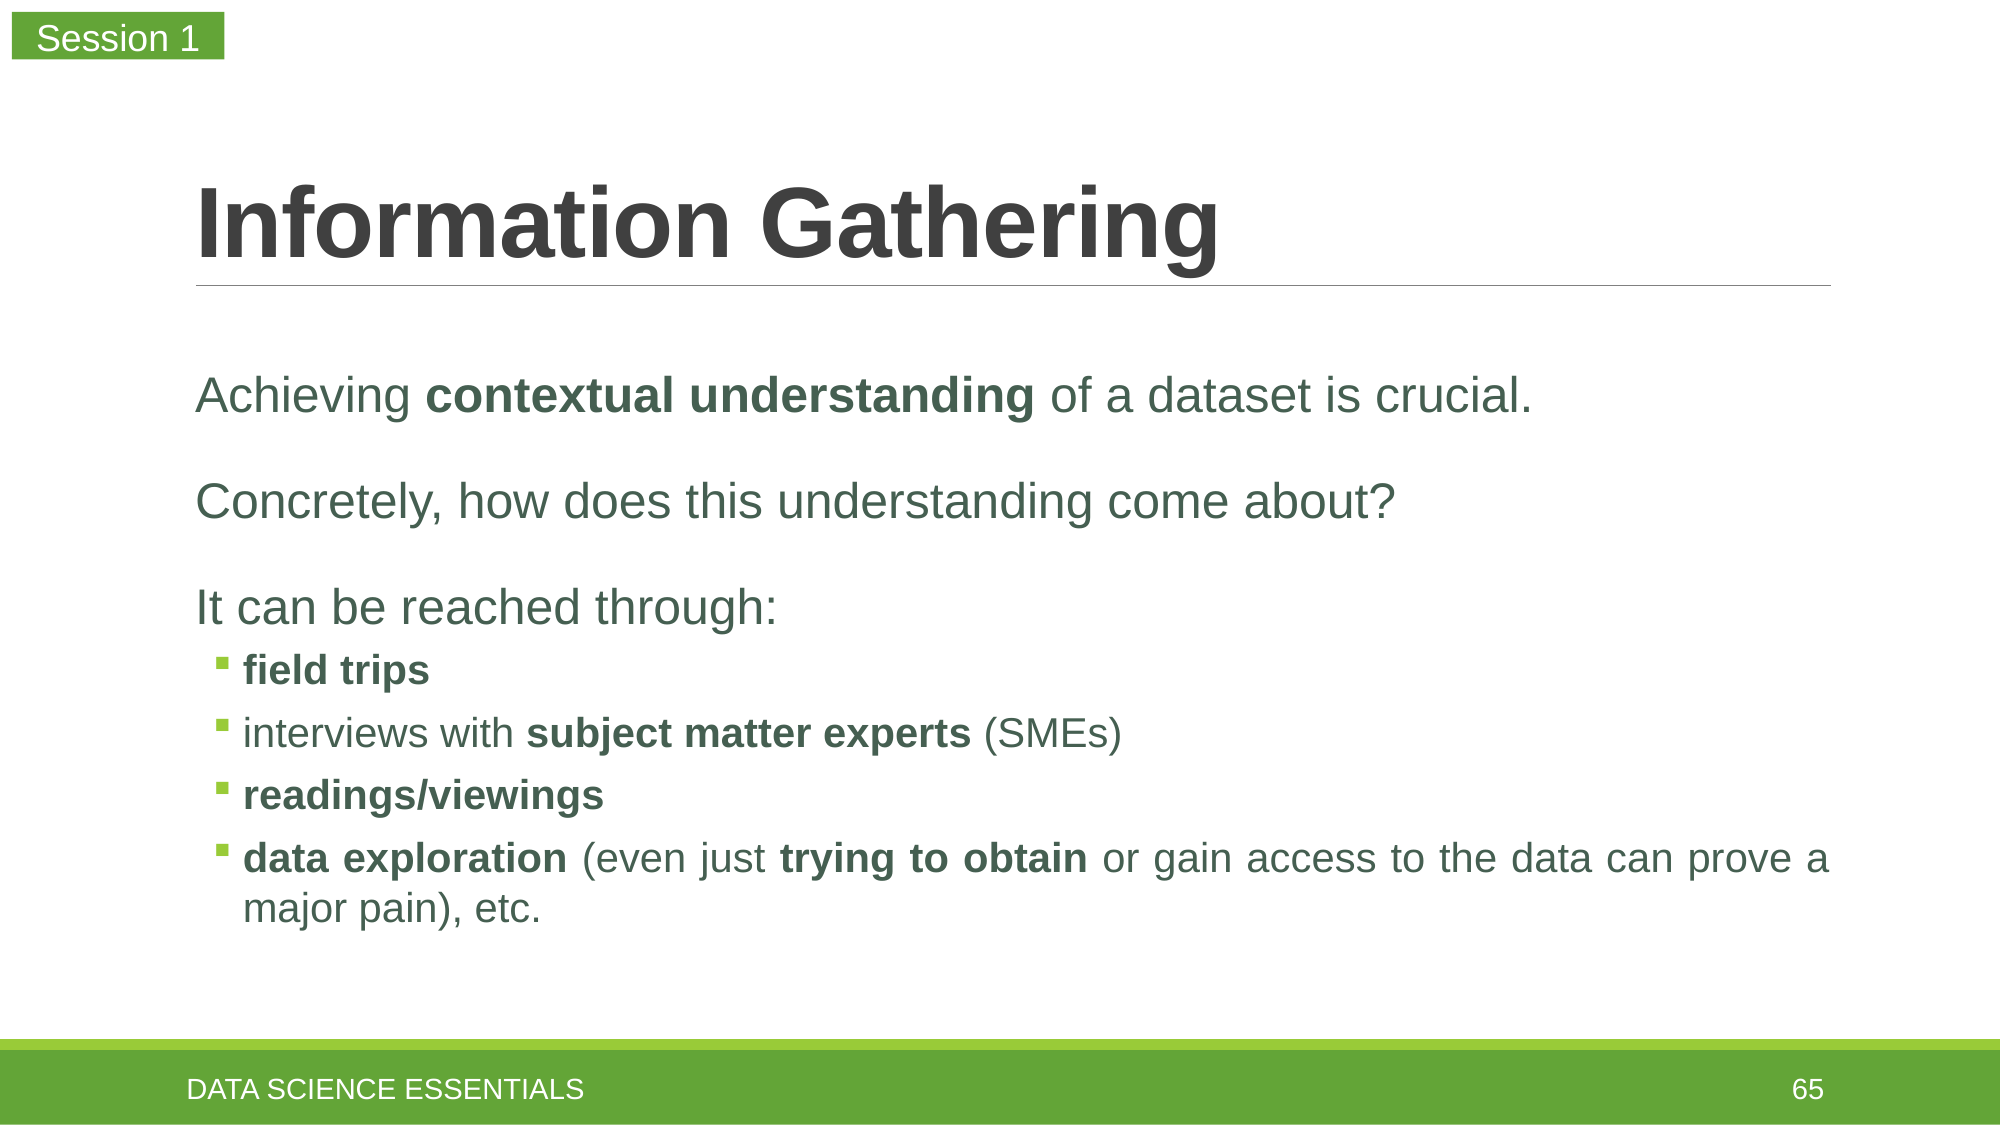

Session 1
# Information Gathering
Achieving contextual understanding of a dataset is crucial.
Concretely, how does this understanding come about?
It can be reached through:
field trips
interviews with subject matter experts (SMEs)
readings/viewings
data exploration (even just trying to obtain or gain access to the data can prove a major pain), etc.
DATA SCIENCE ESSENTIALS
65